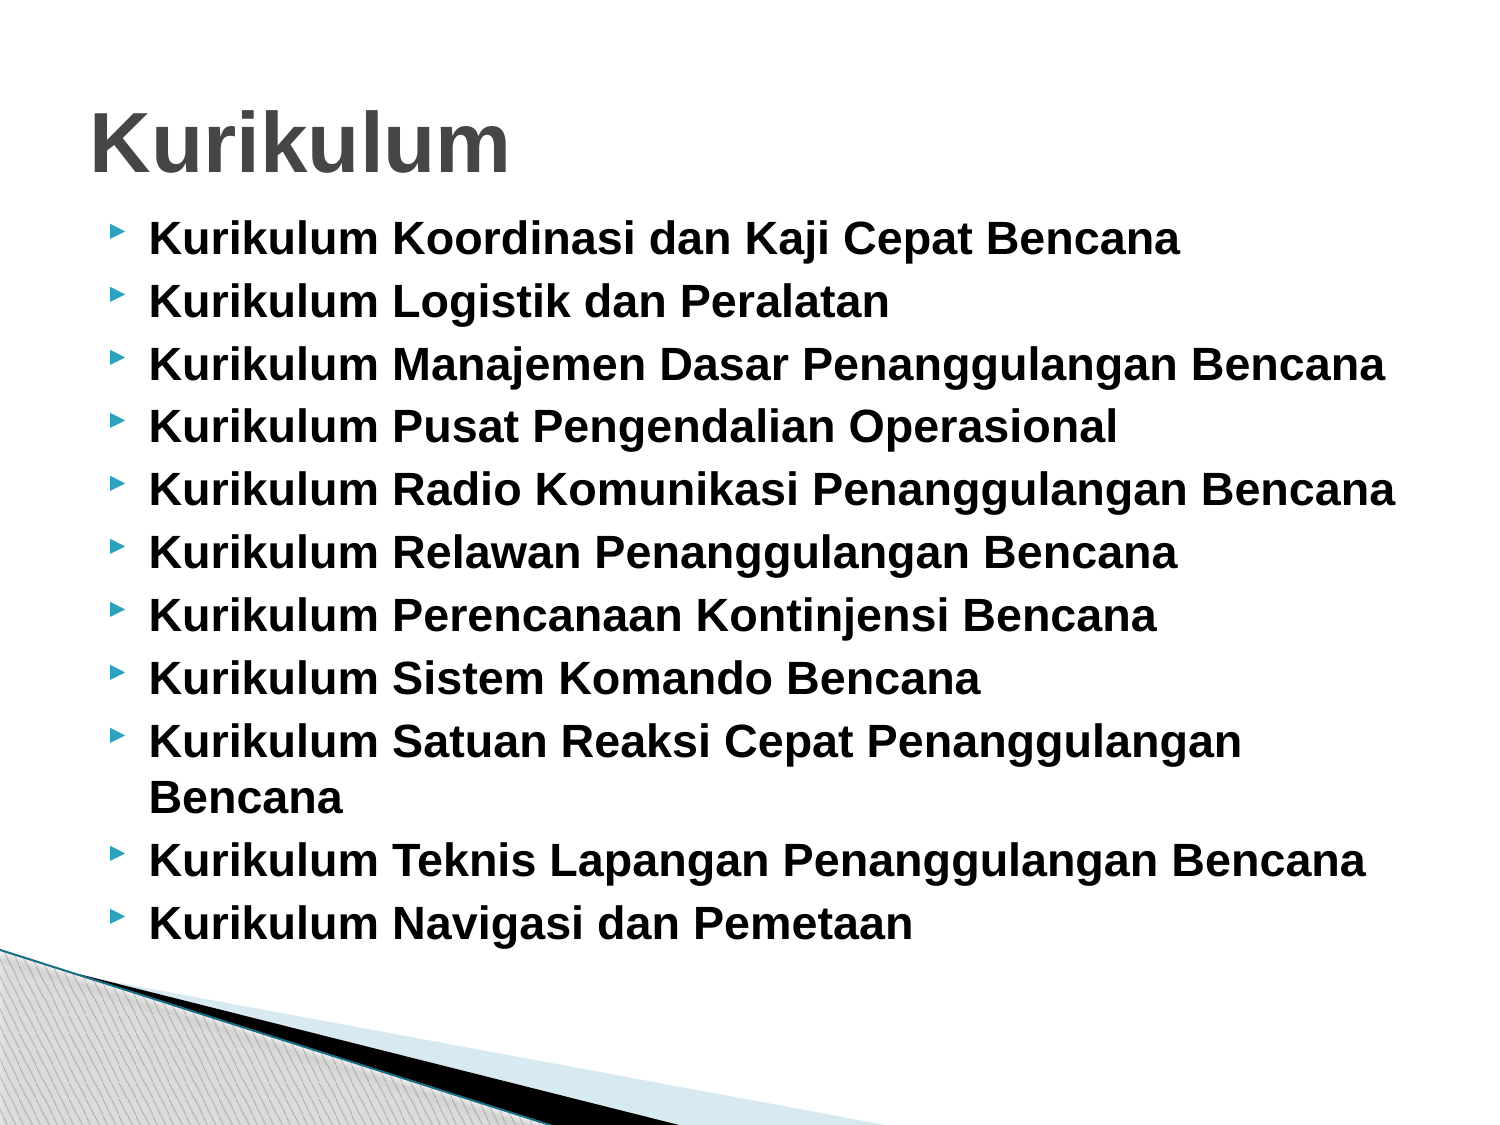

# Kurikulum
Kurikulum Koordinasi dan Kaji Cepat Bencana
Kurikulum Logistik dan Peralatan
Kurikulum Manajemen Dasar Penanggulangan Bencana
Kurikulum Pusat Pengendalian Operasional
Kurikulum Radio Komunikasi Penanggulangan Bencana
Kurikulum Relawan Penanggulangan Bencana
Kurikulum Perencanaan Kontinjensi Bencana
Kurikulum Sistem Komando Bencana
Kurikulum Satuan Reaksi Cepat Penanggulangan Bencana
Kurikulum Teknis Lapangan Penanggulangan Bencana
Kurikulum Navigasi dan Pemetaan